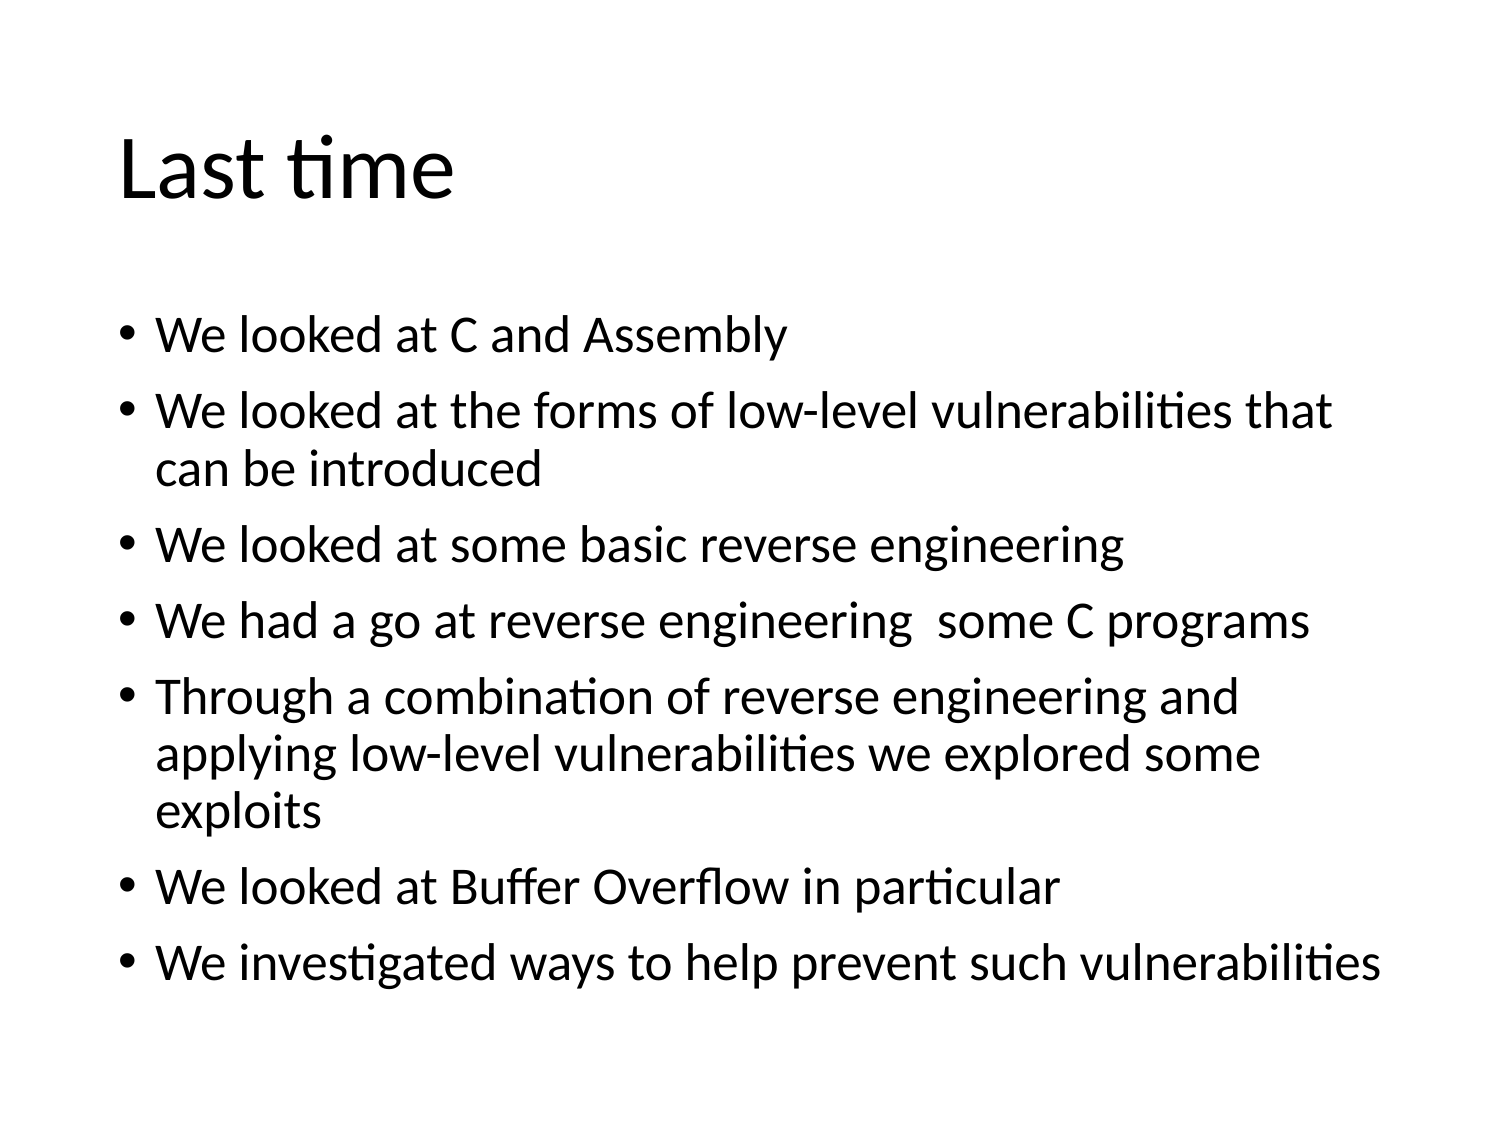

# Last time
We looked at C and Assembly
We looked at the forms of low-level vulnerabilities that can be introduced
We looked at some basic reverse engineering
We had a go at reverse engineering  some C programs
Through a combination of reverse engineering and applying low-level vulnerabilities we explored some exploits
We looked at Buffer Overflow in particular
We investigated ways to help prevent such vulnerabilities